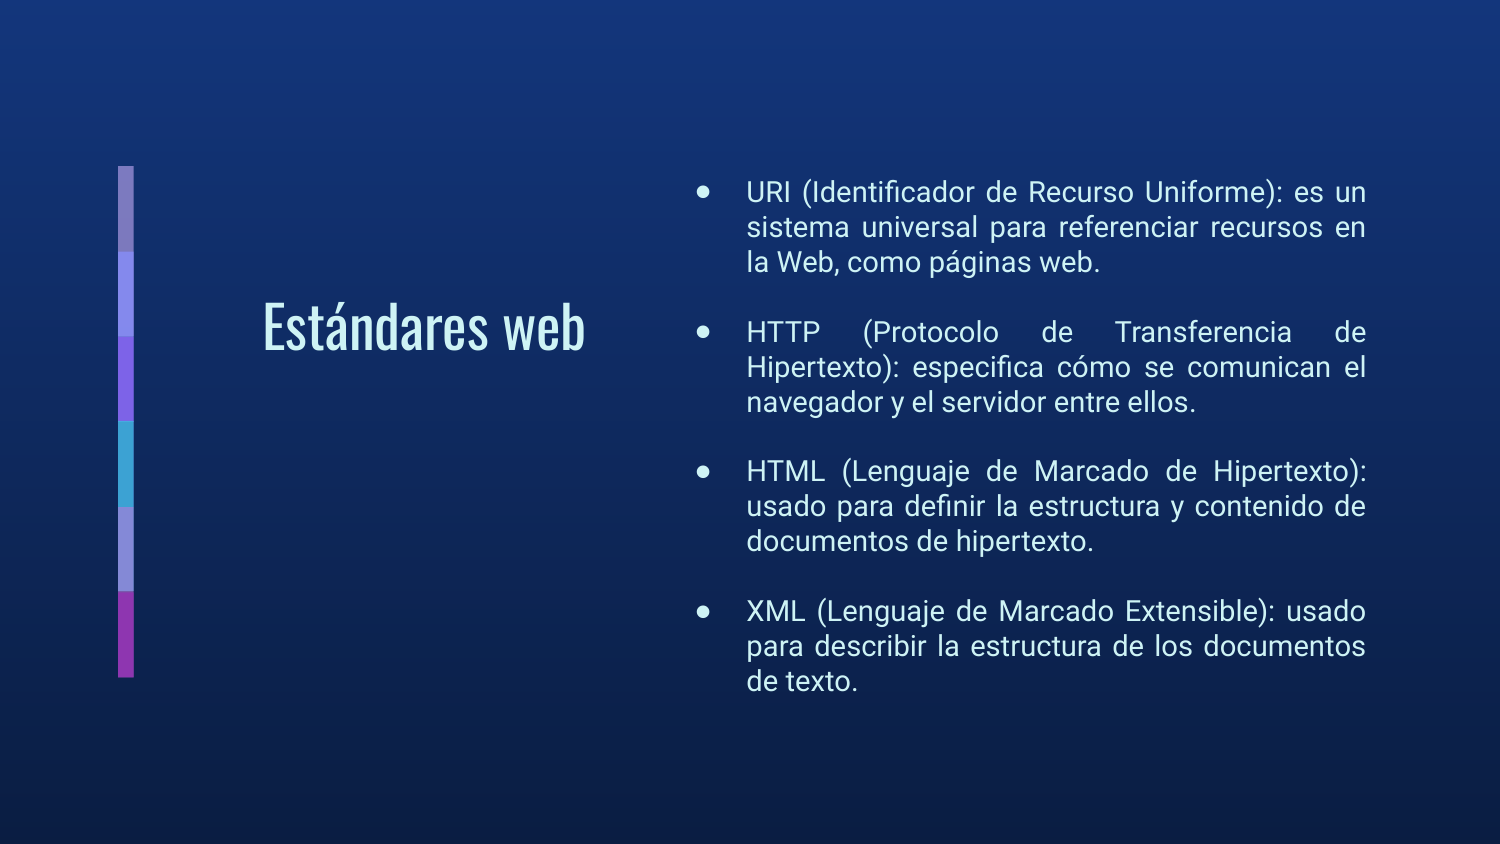

URI (Identificador de Recurso Uniforme): es un sistema universal para referenciar recursos en la Web, como páginas web.

HTTP (Protocolo de Transferencia de Hipertexto): especifica cómo se comunican el navegador y el servidor entre ellos.

HTML (Lenguaje de Marcado de Hipertexto): usado para definir la estructura y contenido de documentos de hipertexto.

XML (Lenguaje de Marcado Extensible): usado para describir la estructura de los documentos de texto.
# Estándares web